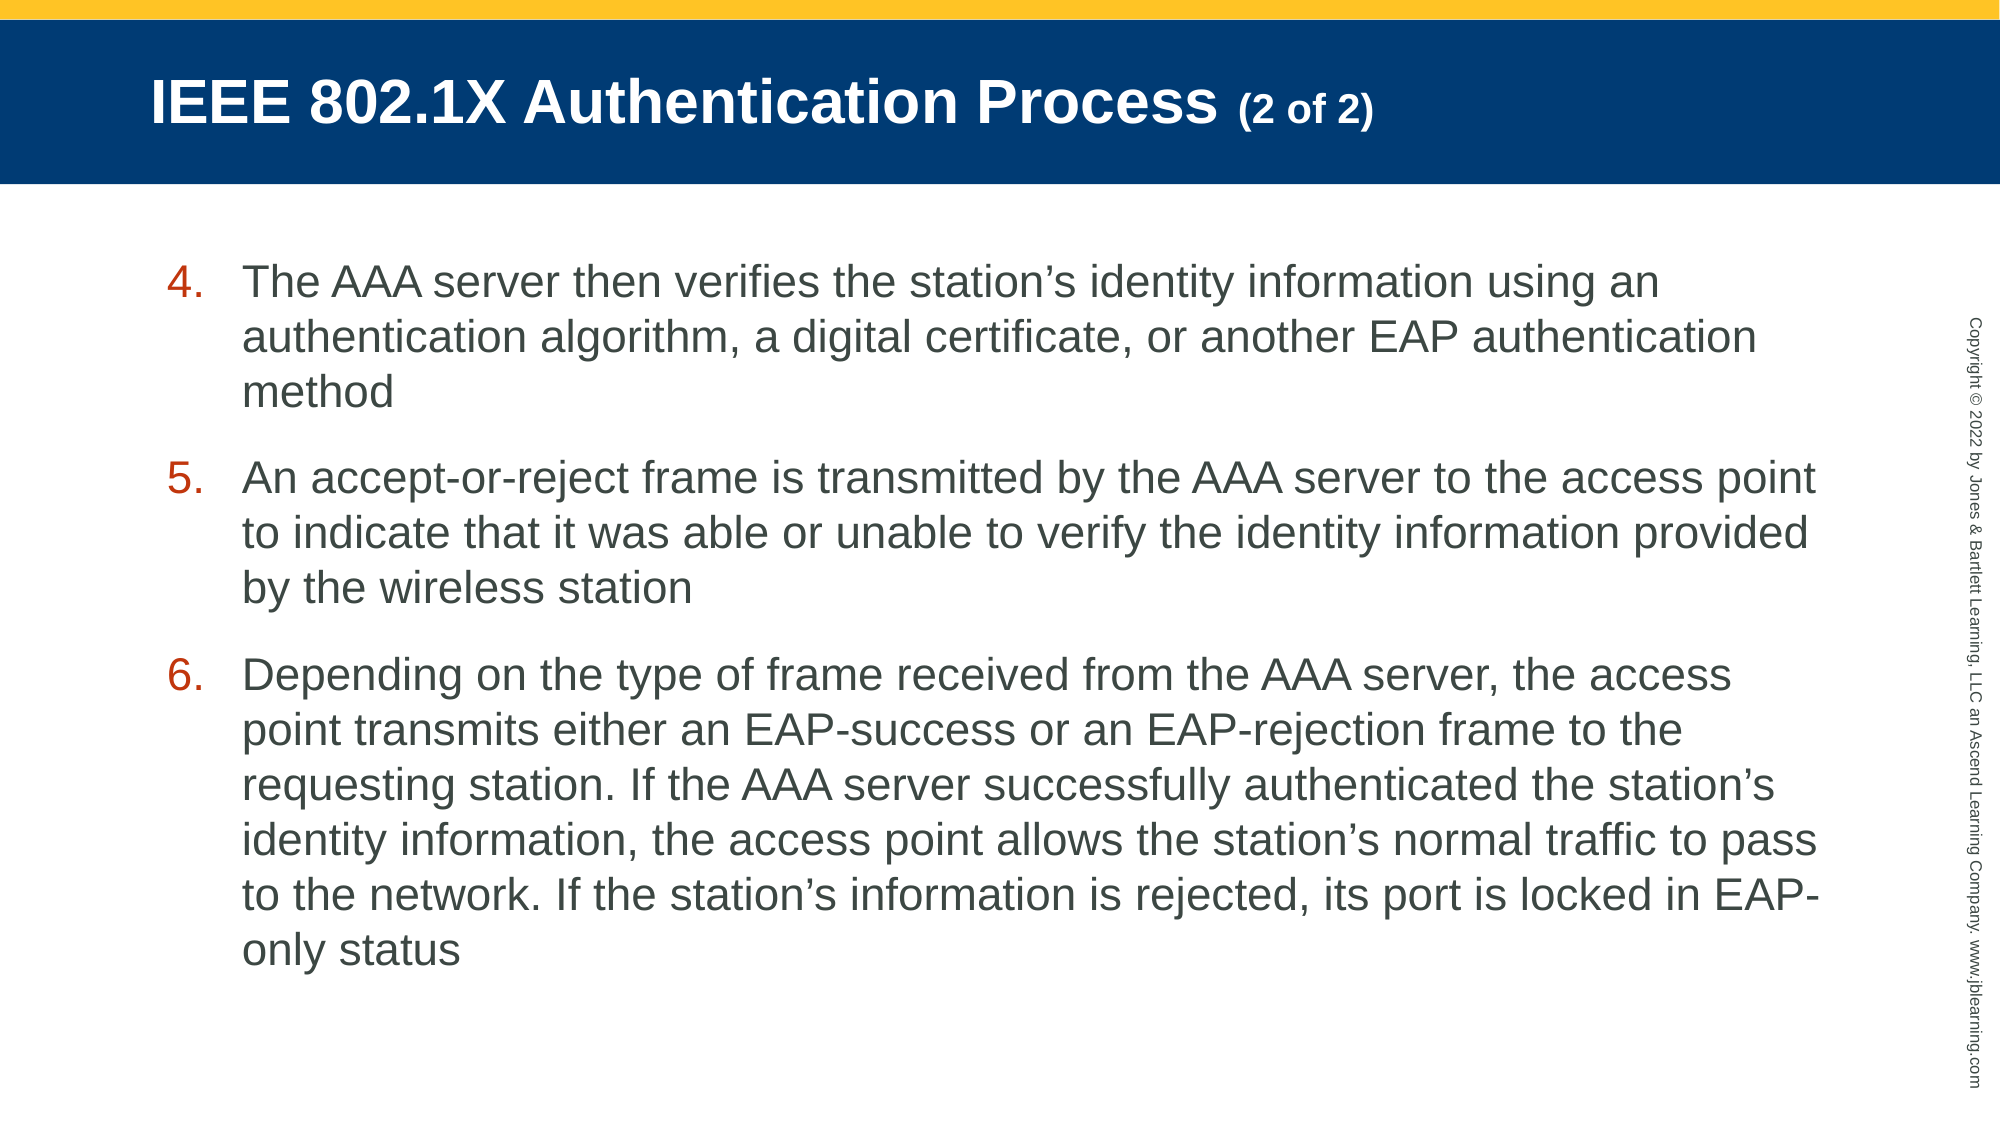

# IEEE 802.1X Authentication Process (2 of 2)
The AAA server then verifies the station’s identity information using an authentication algorithm, a digital certificate, or another EAP authentication method
An accept-or-reject frame is transmitted by the AAA server to the access point to indicate that it was able or unable to verify the identity information provided by the wireless station
Depending on the type of frame received from the AAA server, the access point transmits either an EAP-success or an EAP-rejection frame to the requesting station. If the AAA server successfully authenticated the station’s identity information, the access point allows the station’s normal traffic to pass to the network. If the station’s information is rejected, its port is locked in EAP-only status